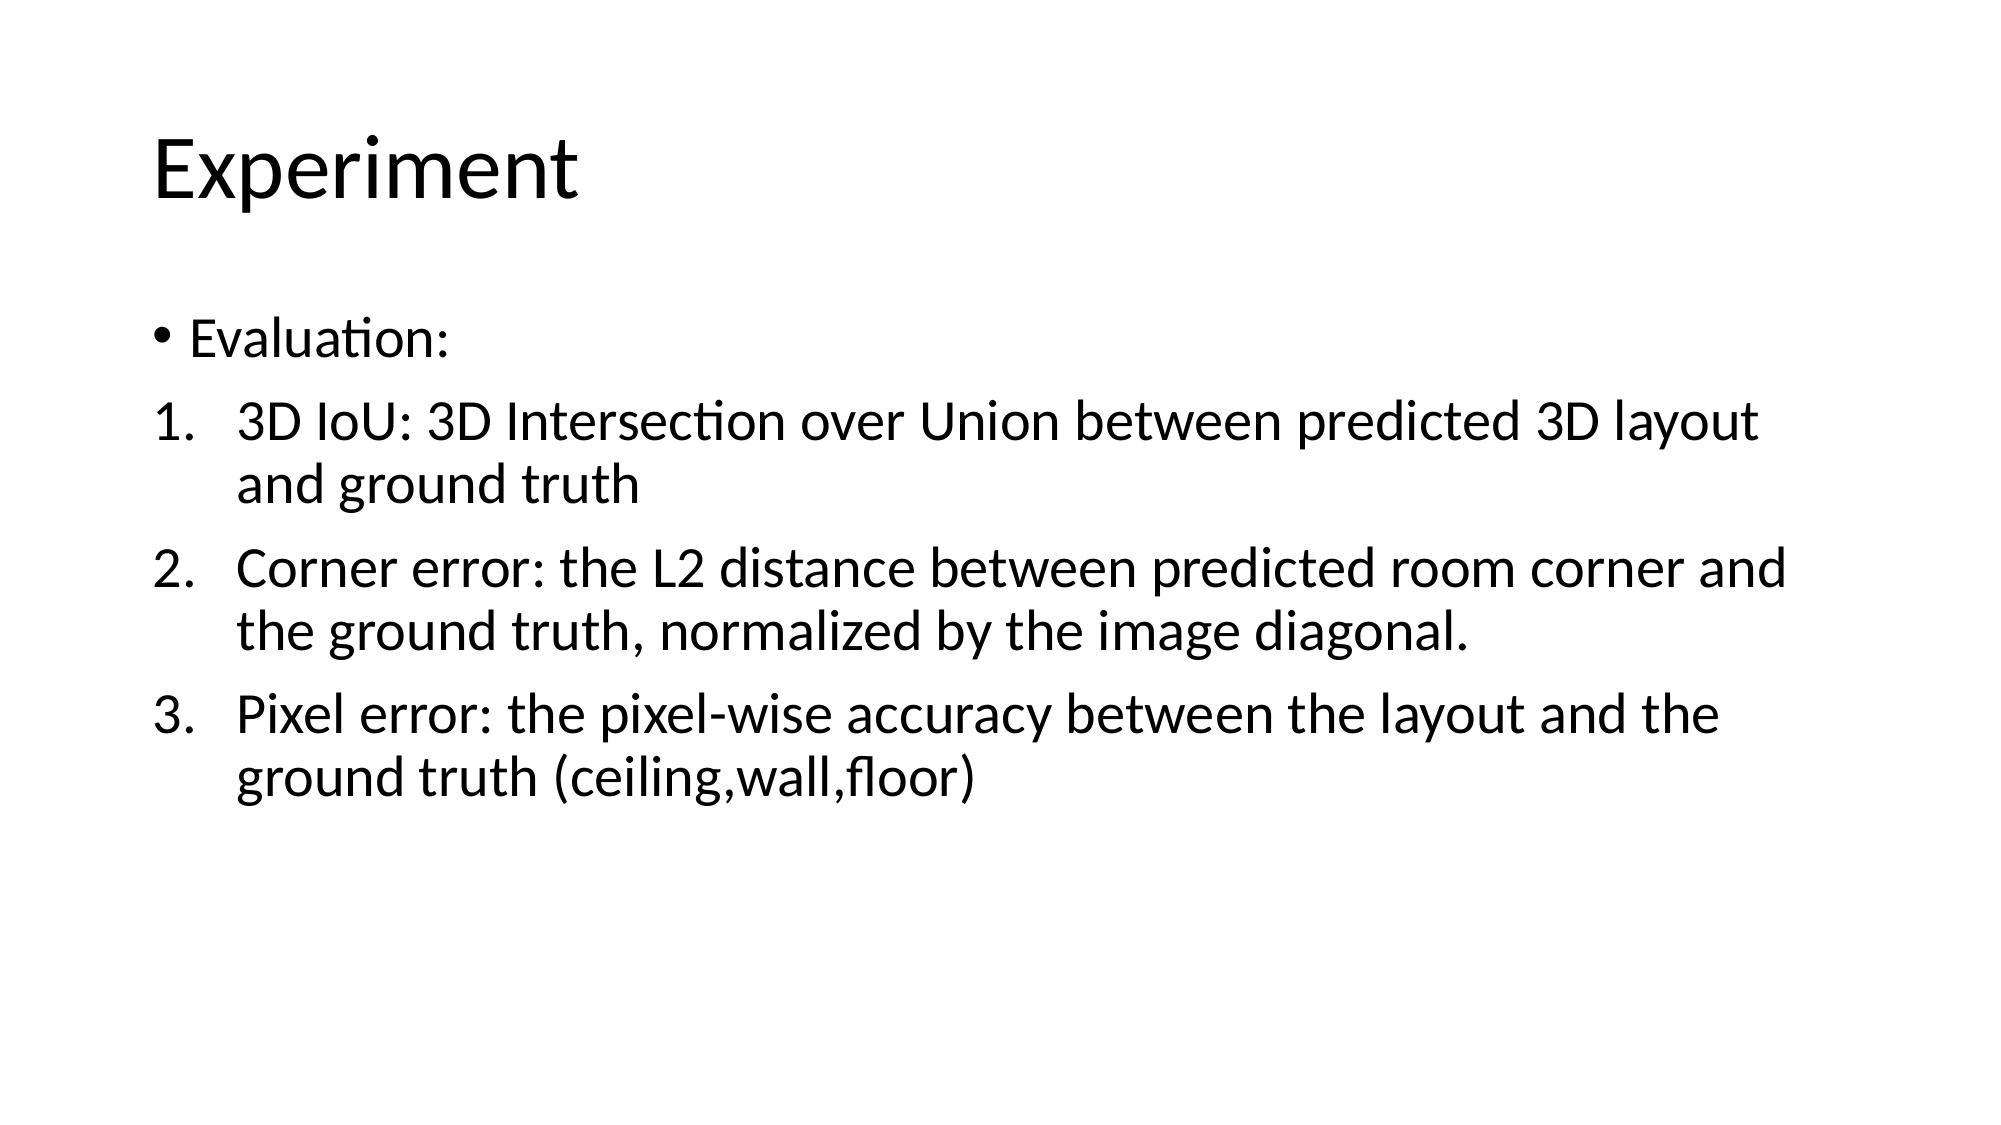

# Experiment
Evaluation:
3D IoU: 3D Intersection over Union between predicted 3D layout and ground truth
Corner error: the L2 distance between predicted room corner and the ground truth, normalized by the image diagonal.
Pixel error: the pixel-wise accuracy between the layout and the ground truth (ceiling,wall,floor)